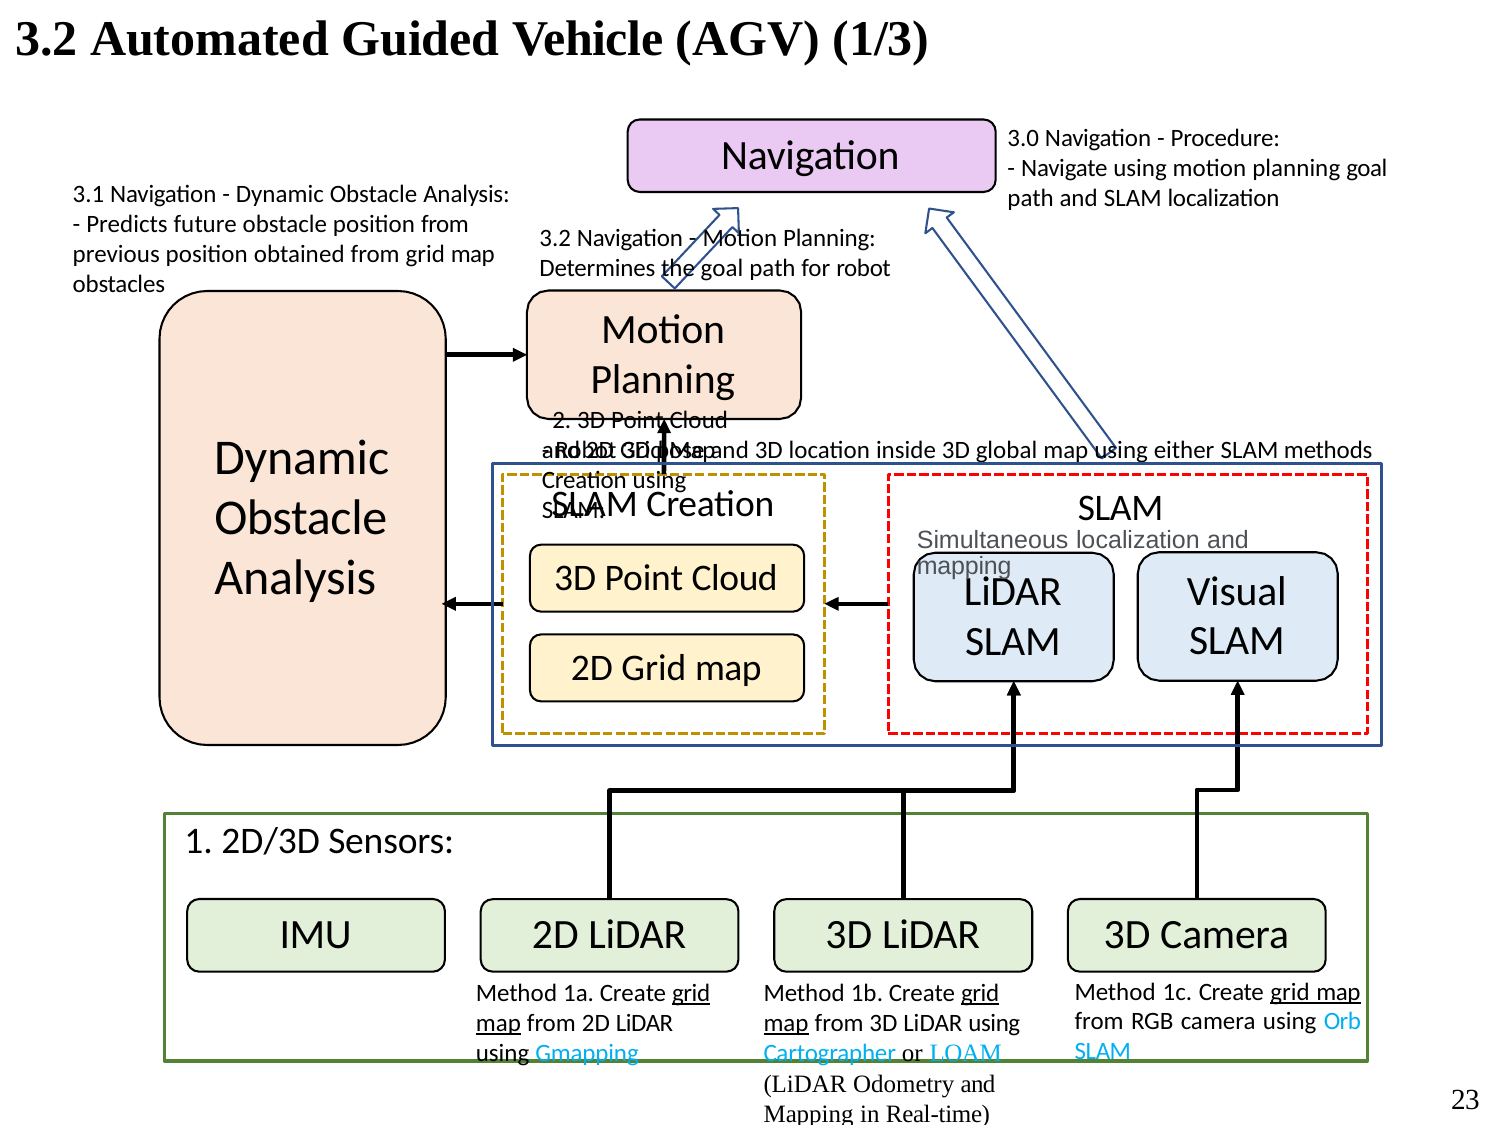

# 3.2 Automated Guided Vehicle (AGV) (1/3)

3.0 Navigation - Procedure:
- Navigate using motion planning goal path and SLAM localization
Navigation
3.1 Navigation - Dynamic Obstacle Analysis:
- Predicts future obstacle position from previous position obtained from grid map obstacles

3.2 Navigation - Motion Planning: Determines the goal path for robot

Motion Planning
2. 3D Point Cloud and 2D Grid Map Creation using SLAM:
Dynamic Obstacle Analysis
- Robot 3D pose and 3D location inside 3D global map using either SLAM methods

SLAM Creation
SLAM
Simultaneous localization and mapping

3D Point Cloud

Visual SLAM
LiDAR SLAM
2D Grid map

1. 2D/3D Sensors:

3D Camera
Method 1c. Create grid map from RGB camera using Orb SLAM
IMU
2D LiDAR
3D LiDAR
Method 1a. Create grid map from 2D LiDAR using Gmapping
Method 1b. Create grid map from 3D LiDAR using Cartographer or LOAM
(LiDAR Odometry and Mapping in Real-time)
23